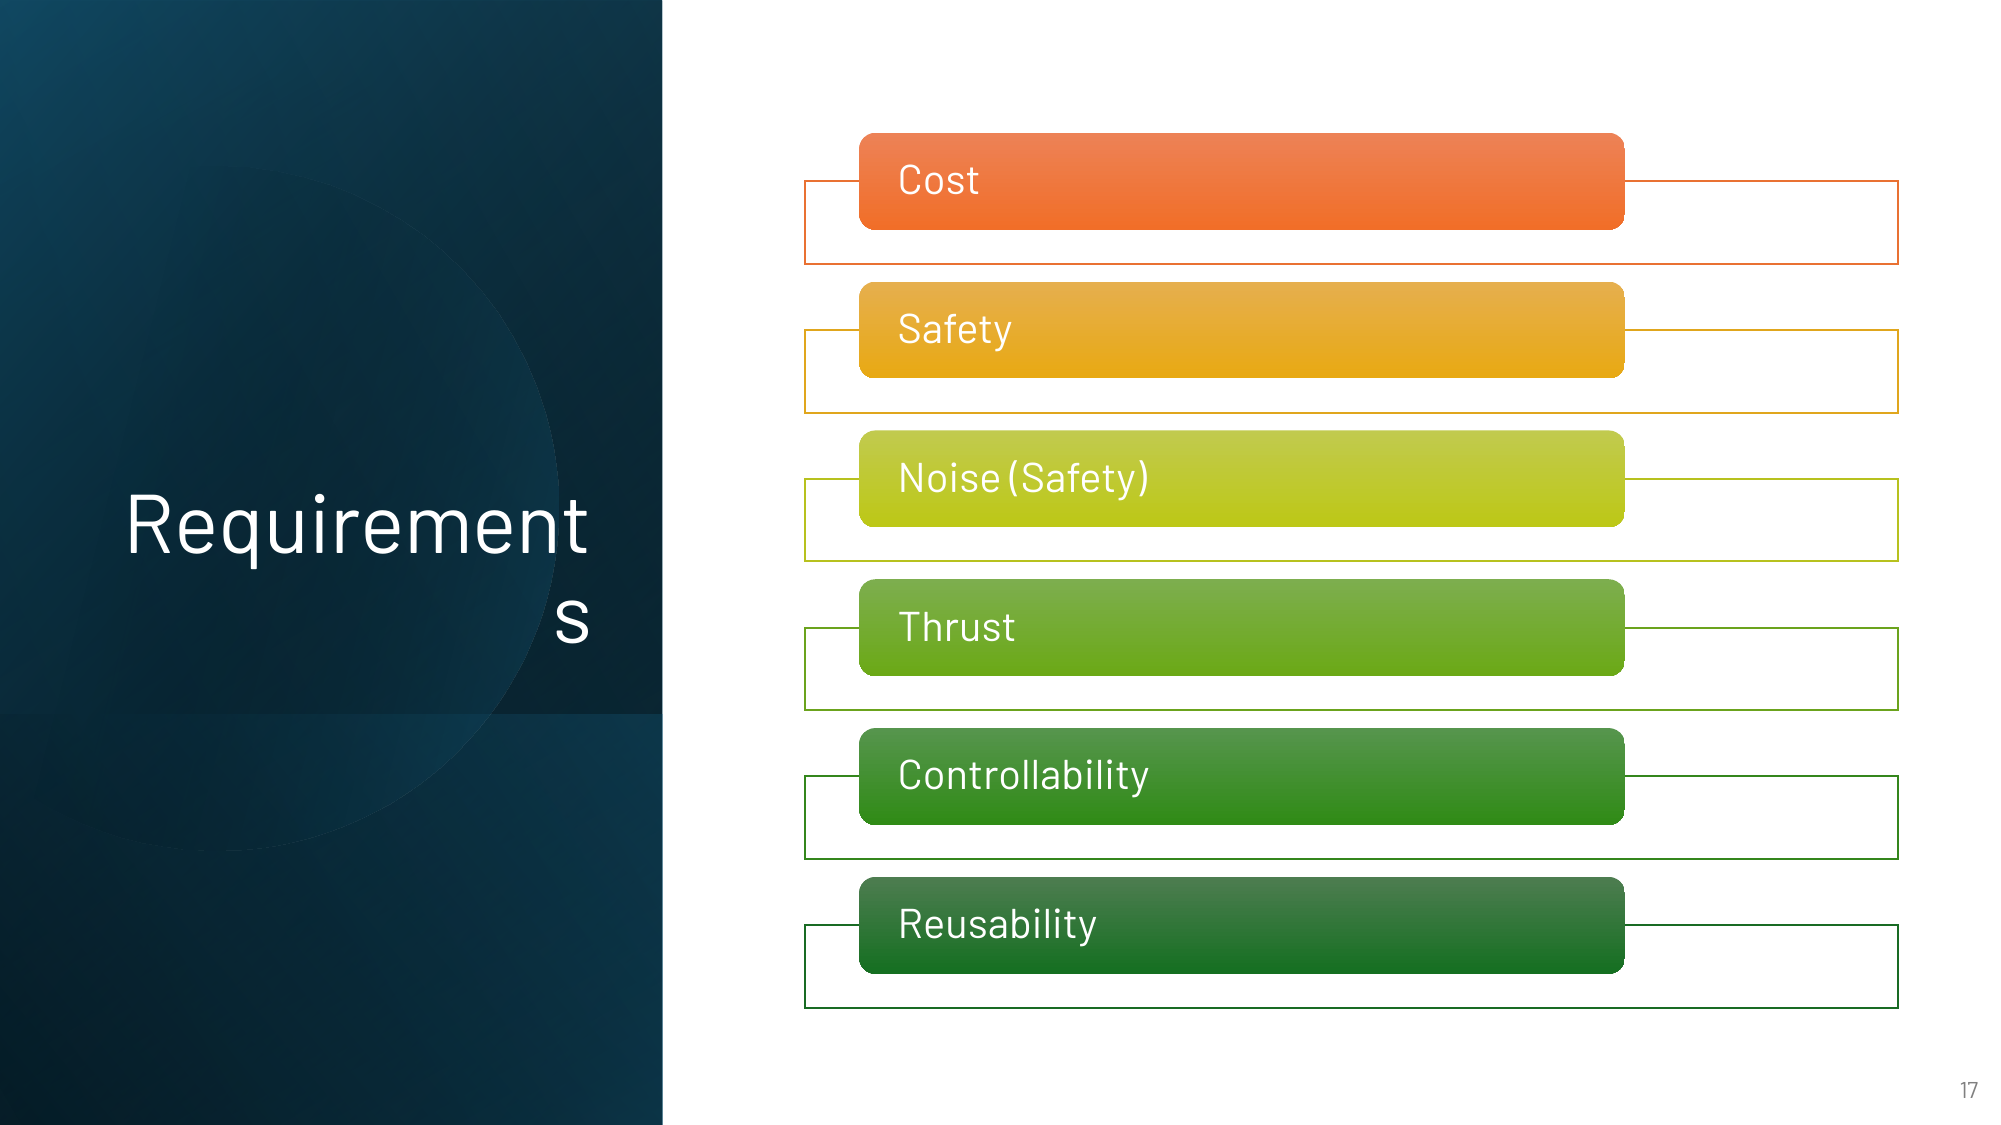

Cost
Safety
Noise (Safety)
Thrust
Controllability
Reusability

# Requirements

17